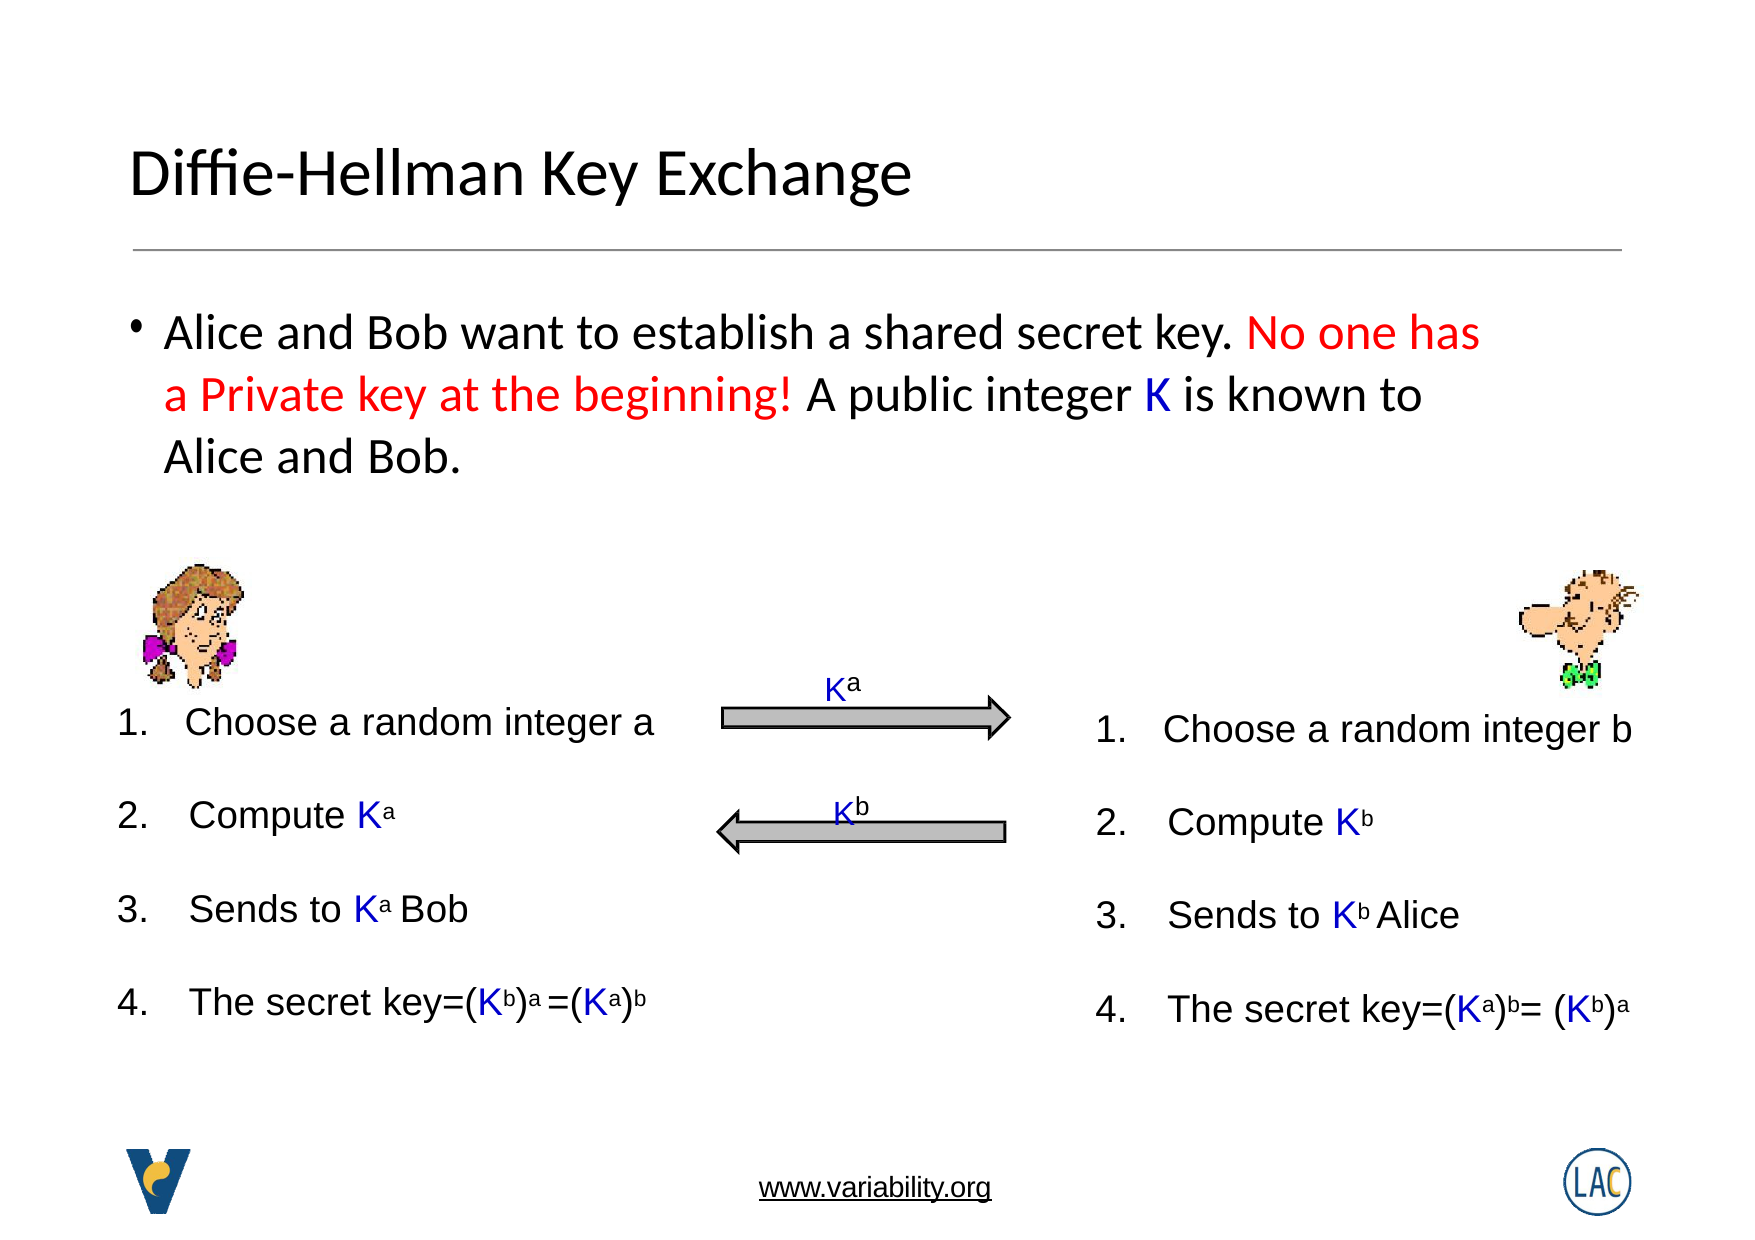

# Diffie-Hellman Key Exchange
Alice and Bob want to establish a shared secret key. No one has  a Private key at the beginning! A public integer K is known to  Alice and Bob.

Ka
1.	Choose a random integer a

1.	Choose a random integer b
Kb
2.	Compute Ka
2.	Compute Kb

3.	Sends to Ka Bob
3.	Sends to Kb Alice
4.	The secret key=(Kb)a =(Ka)b
4.	The secret key=(Ka)b= (Kb)a

www.variability.org